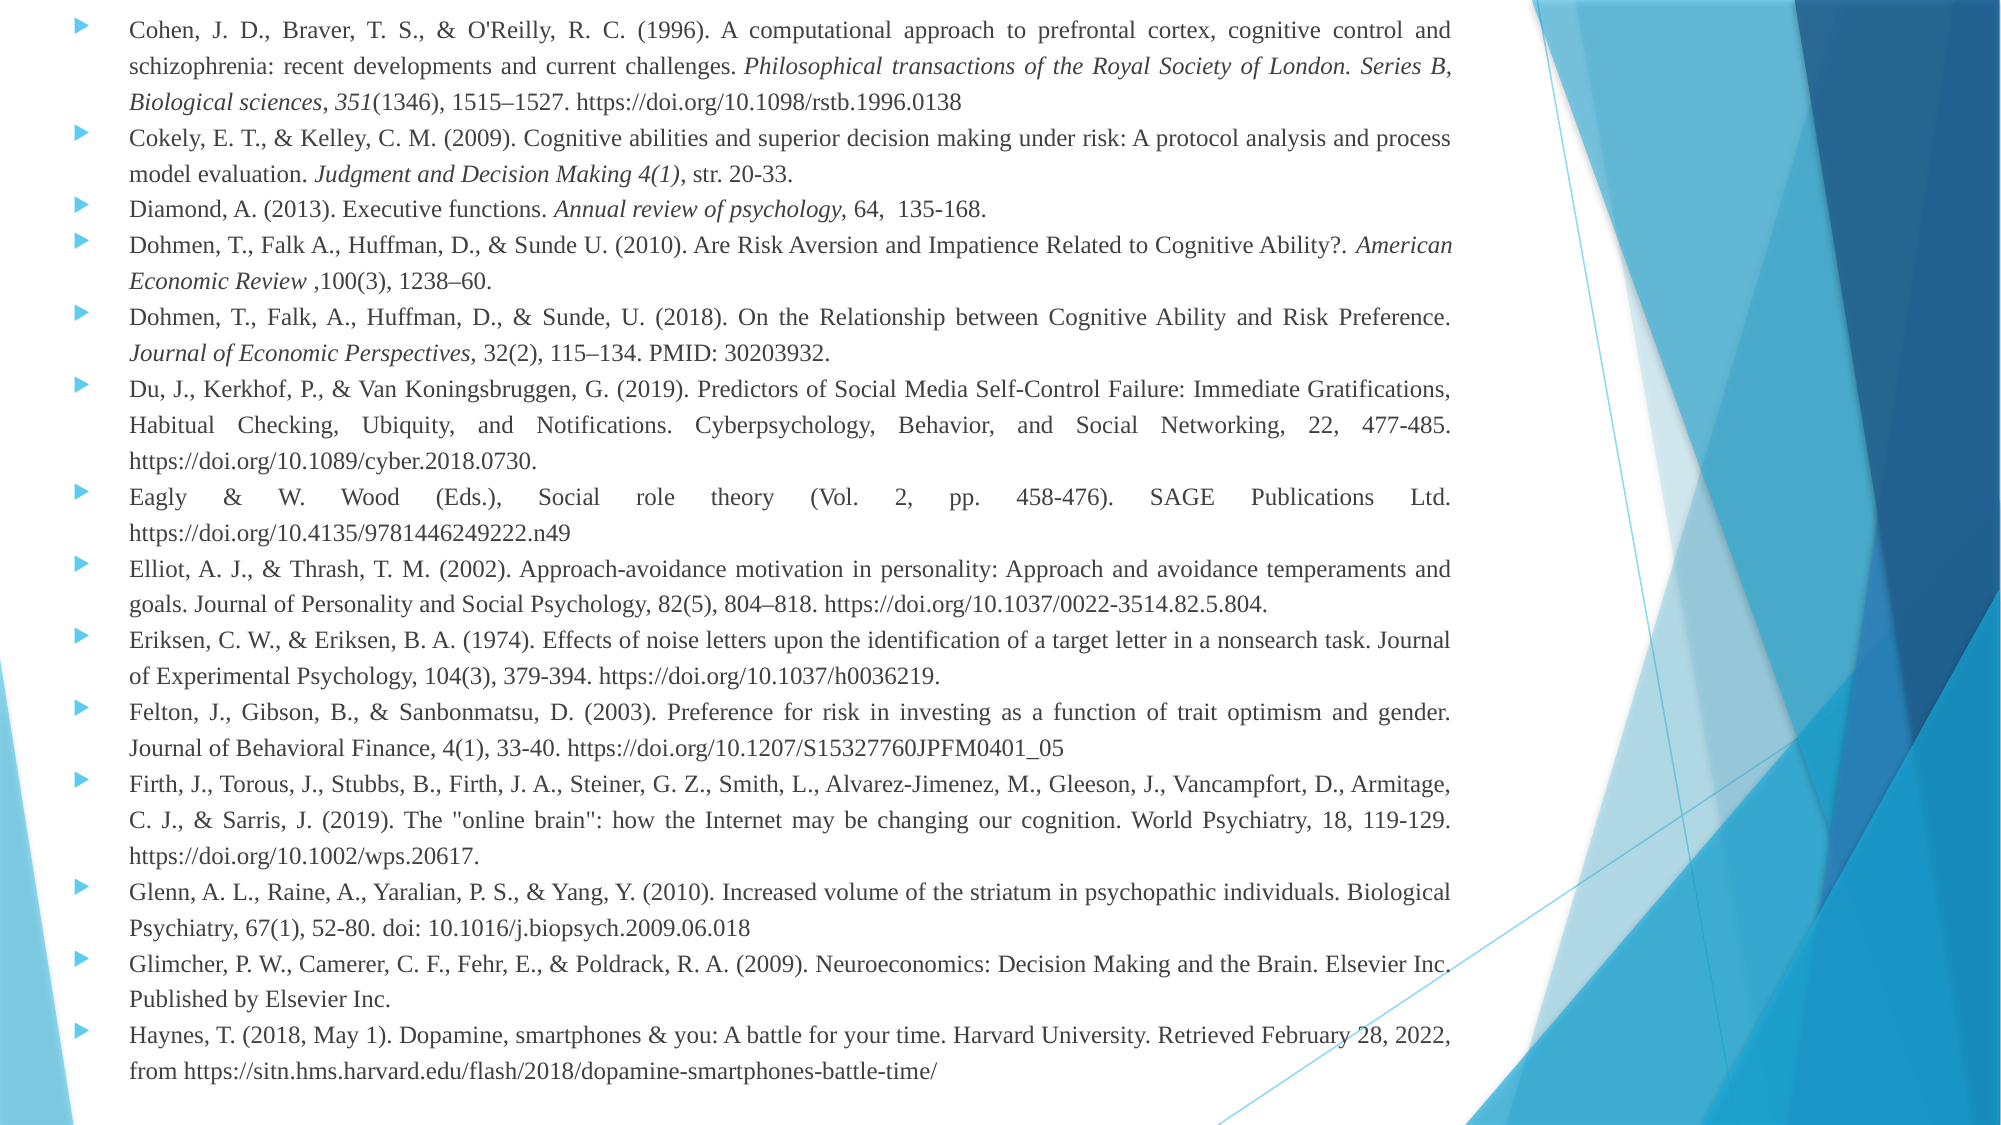

Cohen, J. D., Braver, T. S., & O'Reilly, R. C. (1996). A computational approach to prefrontal cortex, cognitive control and schizophrenia: recent developments and current challenges. Philosophical transactions of the Royal Society of London. Series B, Biological sciences, 351(1346), 1515–1527. https://doi.org/10.1098/rstb.1996.0138
Cokely, E. T., & Kelley, C. M. (2009). Cognitive abilities and superior decision making under risk: A protocol analysis and process model evaluation. Judgment and Decision Making 4(1), str. 20-33.
Diamond, A. (2013). Executive functions. Annual review of psychology, 64,  135-168.
Dohmen, T., Falk A., Huffman, D., & Sunde U. (2010). Are Risk Aversion and Impatience Related to Cognitive Ability?. American Economic Review ,100(3), 1238–60.
Dohmen, T., Falk, A., Huffman, D., & Sunde, U. (2018). On the Relationship between Cognitive Ability and Risk Preference. Journal of Economic Perspectives, 32(2), 115–134. PMID: 30203932.
Du, J., Kerkhof, P., & Van Koningsbruggen, G. (2019). Predictors of Social Media Self-Control Failure: Immediate Gratifications, Habitual Checking, Ubiquity, and Notifications. Cyberpsychology, Behavior, and Social Networking, 22, 477-485. https://doi.org/10.1089/cyber.2018.0730.
Eagly & W. Wood (Eds.), Social role theory (Vol. 2, pp. 458-476). SAGE Publications Ltd. https://doi.org/10.4135/9781446249222.n49
Elliot, A. J., & Thrash, T. M. (2002). Approach-avoidance motivation in personality: Approach and avoidance temperaments and goals. Journal of Personality and Social Psychology, 82(5), 804–818. https://doi.org/10.1037/0022-3514.82.5.804.
Eriksen, C. W., & Eriksen, B. A. (1974). Effects of noise letters upon the identification of a target letter in a nonsearch task. Journal of Experimental Psychology, 104(3), 379-394. https://doi.org/10.1037/h0036219.
Felton, J., Gibson, B., & Sanbonmatsu, D. (2003). Preference for risk in investing as a function of trait optimism and gender. Journal of Behavioral Finance, 4(1), 33-40. https://doi.org/10.1207/S15327760JPFM0401_05
Firth, J., Torous, J., Stubbs, B., Firth, J. A., Steiner, G. Z., Smith, L., Alvarez-Jimenez, M., Gleeson, J., Vancampfort, D., Armitage, C. J., & Sarris, J. (2019). The "online brain": how the Internet may be changing our cognition. World Psychiatry, 18, 119-129. https://doi.org/10.1002/wps.20617.
Glenn, A. L., Raine, A., Yaralian, P. S., & Yang, Y. (2010). Increased volume of the striatum in psychopathic individuals. Biological Psychiatry, 67(1), 52-80. doi: 10.1016/j.biopsych.2009.06.018
Glimcher, P. W., Camerer, C. F., Fehr, E., & Poldrack, R. A. (2009). Neuroeconomics: Decision Making and the Brain. Elsevier Inc. Published by Elsevier Inc.
Haynes, T. (2018, May 1). Dopamine, smartphones & you: A battle for your time. Harvard University. Retrieved February 28, 2022, from https://sitn.hms.harvard.edu/flash/2018/dopamine-smartphones-battle-time/

#